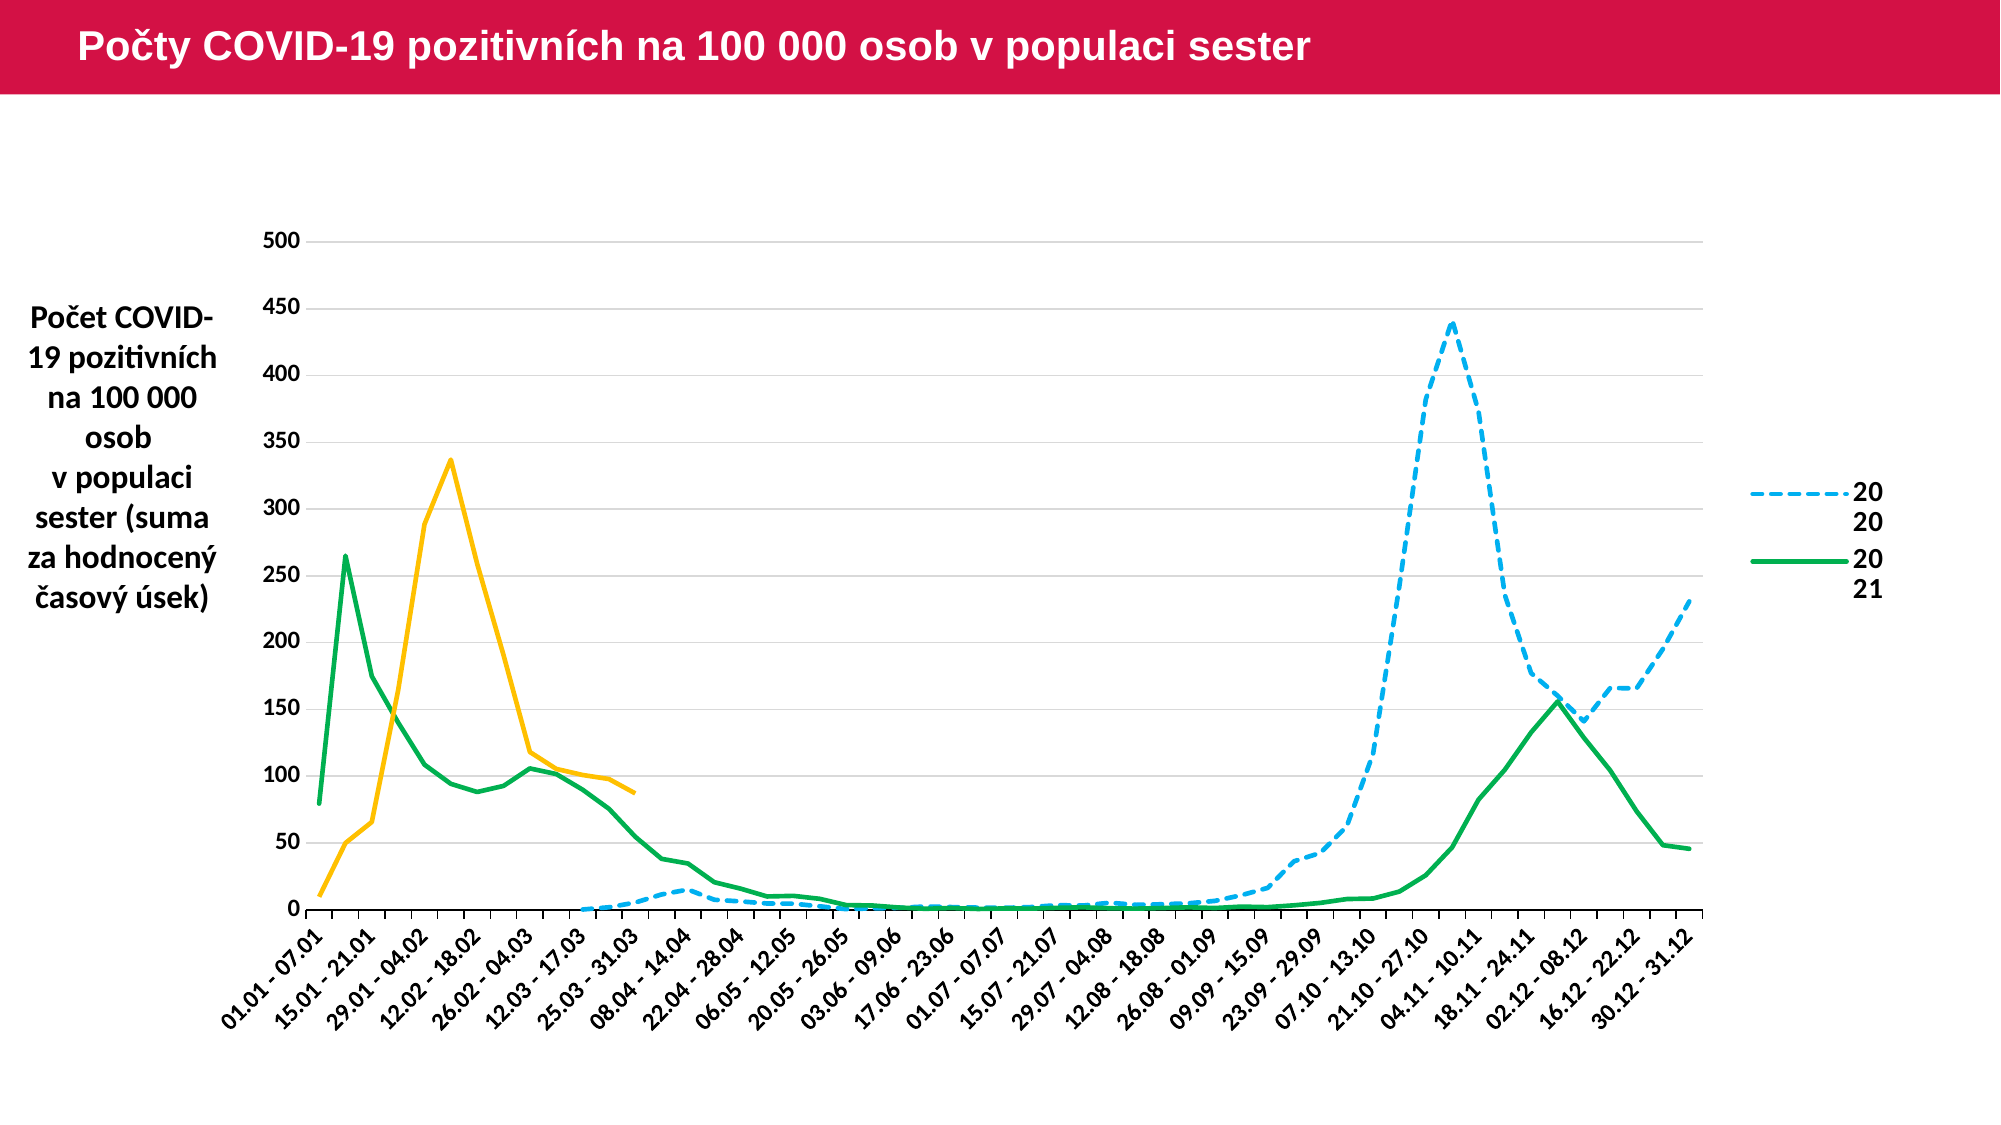

# Počty COVID-19 pozitivních na 100 000 osob v populaci sester

### Chart

| Category | 2020 | 2021 | 2022 |
|---|---|---|---|
| 01.01 - 07.01 | None | 79.4250401 | 9.6475741 |
| 08.01 - 14.01 | None | 265.0878596 | 49.9577015 |
| 15.01 - 21.01 | None | 174.8188782 | 65.7043855 |
| 22.01 - 28.01 | None | 140.1486324 | 164.2967268 |
| 29.01 - 04.02 | None | 108.6195057 | 288.6413981 |
| 05.02 - 11.02 | None | 94.2398494 | 337.0364183 |
| 12.02 - 18.02 | None | 88.1375222 | 259.057976 |
| 19.02 - 25.02 | None | 92.7213722 | 190.6139357 |
| 26.02 - 04.03 | None | 105.7729546 | 118.0690208 |
| 05.03 - 11.03 | None | 101.5955497 | 105.4334486 |
| 12.03 - 17.03 | 0.1409375 | 89.890633 | 100.8621411 |
| 18.03 - 24.03 | 1.8321884 | 75.562001 | 97.8149998 |
| 25.03 - 31.03 | 5.3556277 | 54.5972551 | 87.090264 |
| 01.04 - 07.04 | 11.4160882 | 38.0859523 | None |
| 08.04 - 14.04 | 15.0829137 | 34.5948459 | None |
| 15.04 - 21.04 | 7.472419 | 20.5998282 | None |
| 22.04 - 28.04 | 6.2047161 | 15.7466828 | None |
| 29.04 - 05.05 | 4.6544428 | 9.9362561 | None |
| 06.05 - 12.05 | 4.513953 | 10.3470968 | None |
| 13.05 - 19.05 | 2.5391558 | 8.1427155 | None |
| 20.05 - 26.05 | 0.4232022 | 3.4515798 | None |
| 27.05 - 02.06 | 0.9874954 | 3.17662 | None |
| 03.06 - 09.06 | 1.4107416 | 1.6578913 | None |
| 10.06 - 16.06 | 2.3983691 | 0.6908711 | None |
| 17.06 - 23.06 | 1.9752138 | 1.2436985 | None |
| 24.06 - 30.06 | 1.5520238 | 0.5528129 | None |
| 01.07 - 07.07 | 1.4109825 | 0.9674641 | None |
| 08.07 - 14.07 | 1.9752166 | 0.8286514 | None |
| 15.07 - 21.07 | 3.3856844 | 1.379767 | None |
| 22.07 - 28.07 | 3.1031763 | 1.7919862 | None |
| 29.07 - 04.08 | 5.2183601 | 1.1017083 | None |
| 05.08 - 11.08 | 3.666661 | 0.8259468 | None |
| 12.08 - 18.08 | 4.0896104 | 1.2393382 | None |
| 19.08 - 25.08 | 4.7945601 | 1.790747 | None |
| 26.08 - 01.09 | 6.627578 | 1.240163 | None |
| 02.09 - 08.09 | 10.855911 | 2.342979 | None |
| 09.09 - 15.09 | 16.3356583 | 1.928186 | None |
| 16.09 - 22.09 | 36.285746 | 3.3027325 | None |
| 23.09 - 29.09 | 42.5594673 | 5.087512 | None |
| 30.09 - 06.10 | 62.422673 | 7.968434 | None |
| 07.10 - 13.10 | 116.6990285 | 8.3775788 | None |
| 14.10 - 20.10 | 242.6671555 | 13.5962864 | None |
| 21.10 - 27.10 | 382.0683696 | 25.8189623 | None |
| 28.10 - 03.11 | 441.5744741 | 46.6934833 | None |
| 04.11 - 10.11 | 373.3144351 | 82.40117 | None |
| 11.11 - 17.11 | 235.6640052 | 104.7935854 | None |
| 18.11 - 24.11 | 177.0914401 | 132.8200007 | None |
| 25.11 - 01.12 | 160.2229769 | 155.9050943 | None |
| 02.12 - 08.12 | 141.0190327 | 128.725766 | None |
| 09.12 - 15.12 | 165.9979097 | 104.3340559 | None |
| 16.12 - 22.12 | 165.7061717 | 73.7289662 | None |
| 23.12 - 29.12 | 195.3398289 | 48.3136339 | None |
| 30.12 - 31.12 | 230.8704841 | 45.5910305 | None |
Počet COVID-19 pozitivních na 100 000 osob  v populaci sester (suma za hodnocený časový úsek)